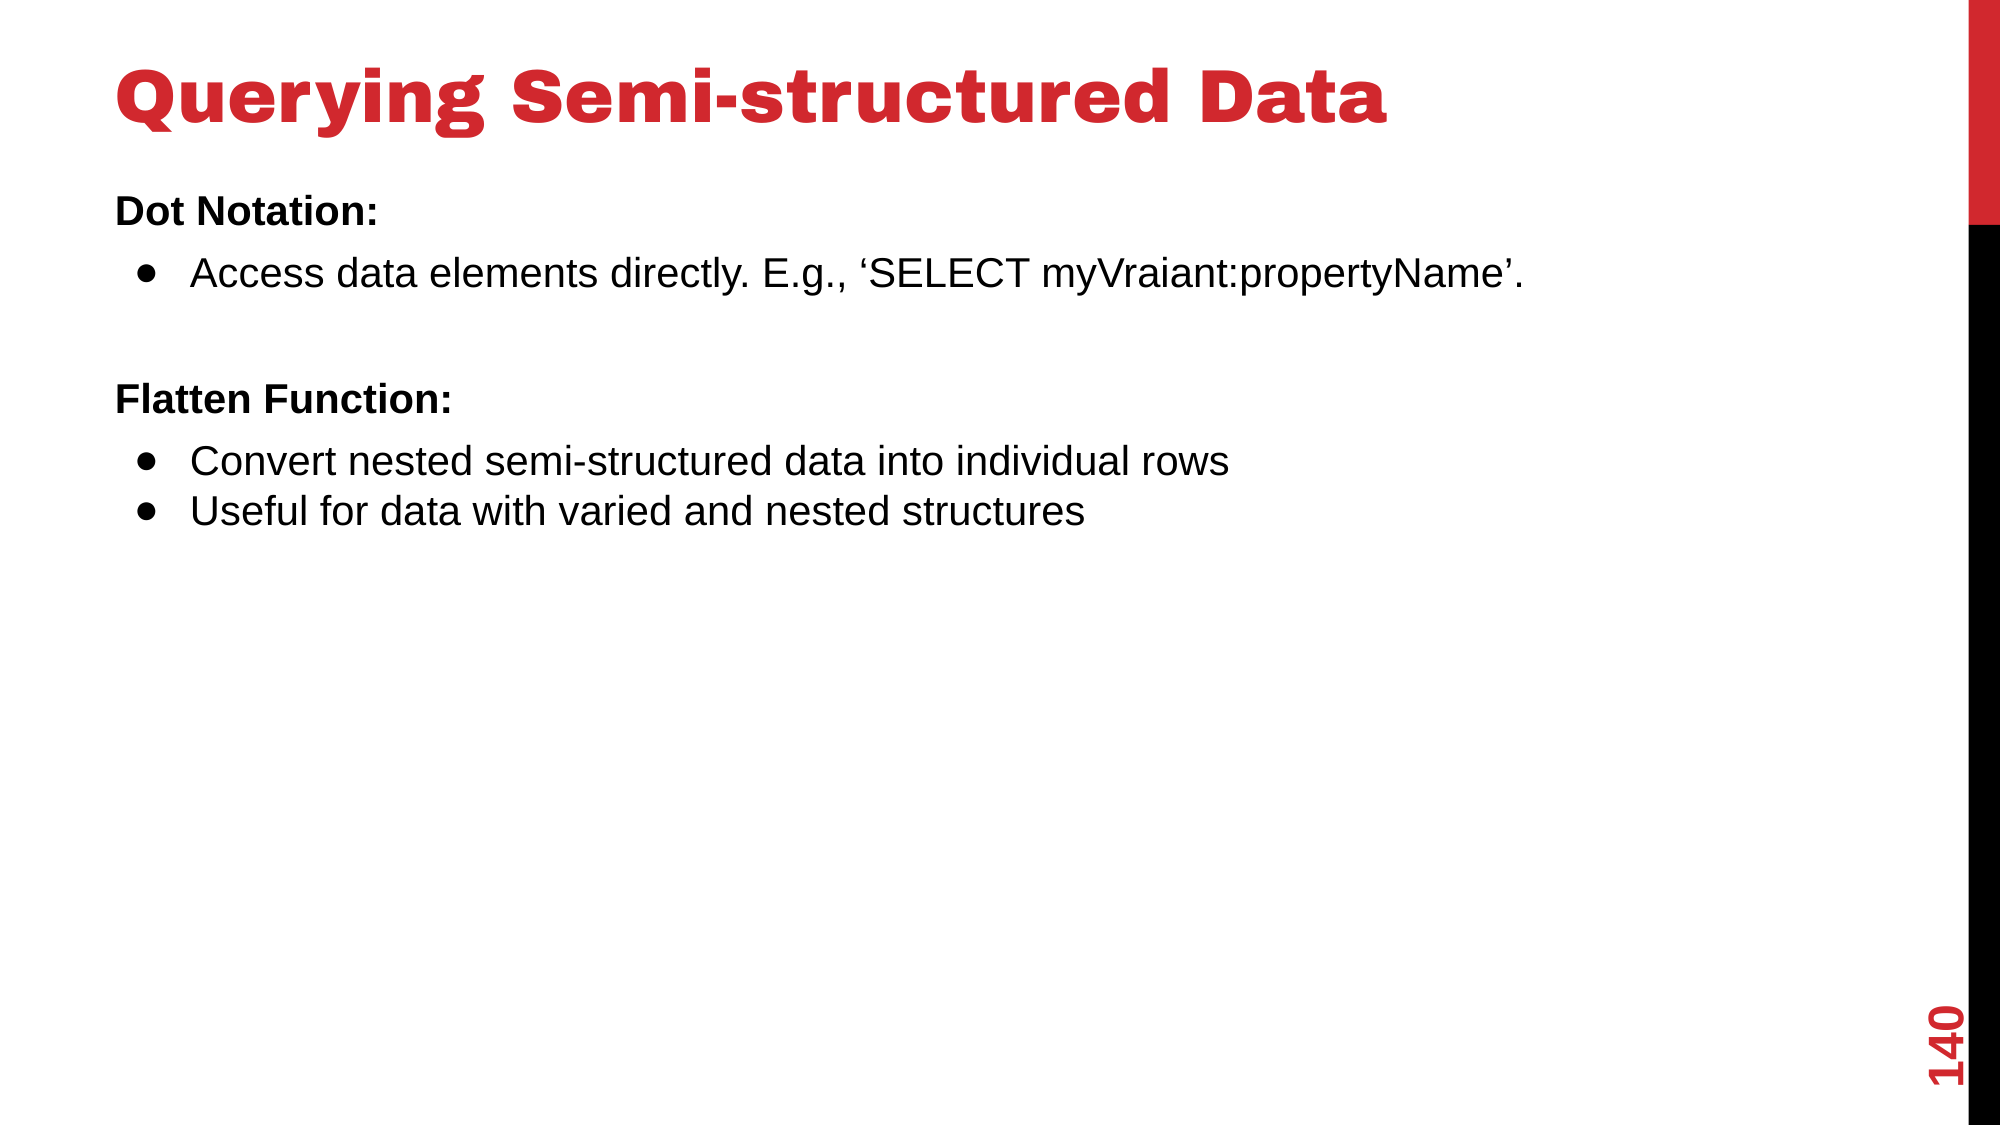

# Querying Semi-structured Data
Dot Notation:
Access data elements directly. E.g., ‘SELECT myVraiant:propertyName’.

Flatten Function:
Convert nested semi-structured data into individual rows
Useful for data with varied and nested structures
140